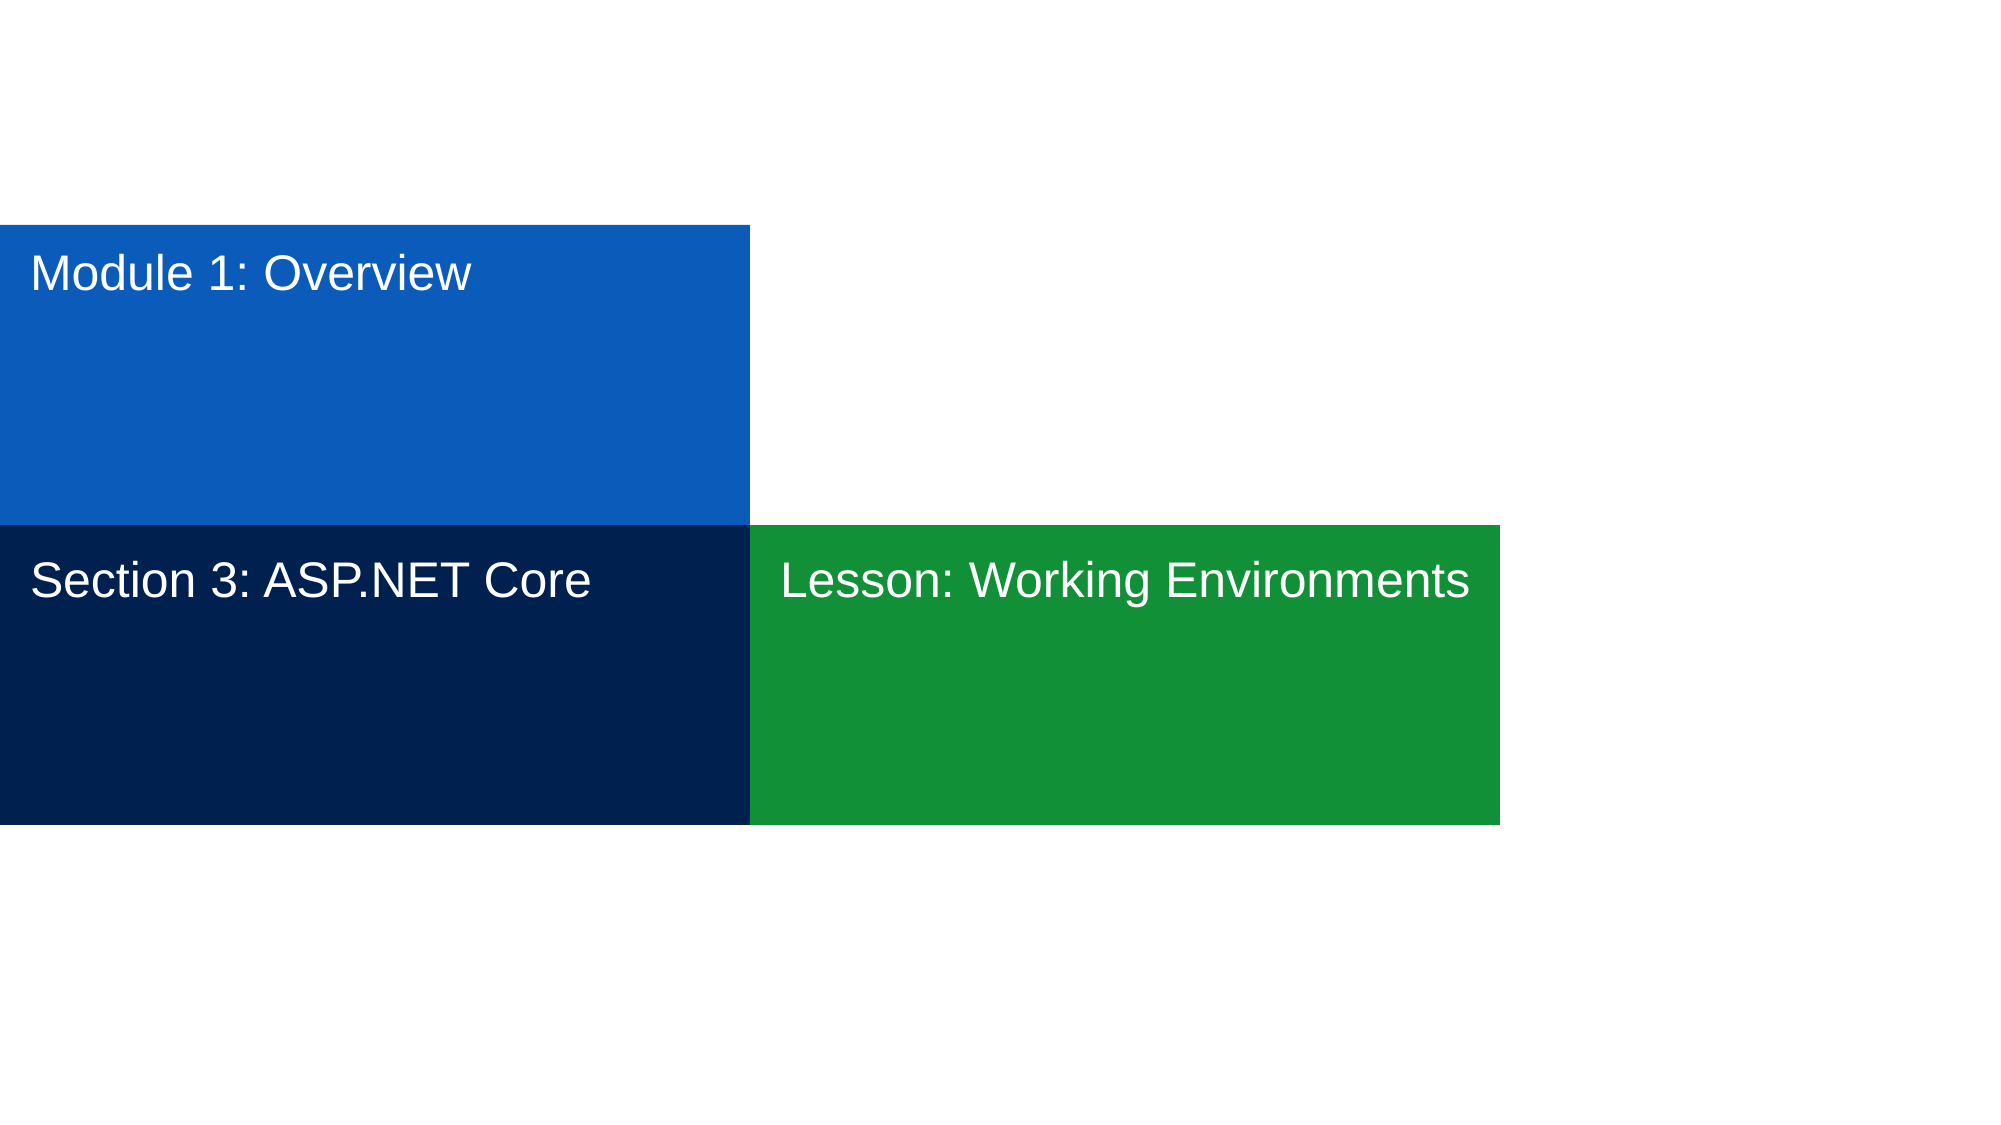

# Module 1: Overview
Section 3: ASP.NET Core
Lesson: Working Environments